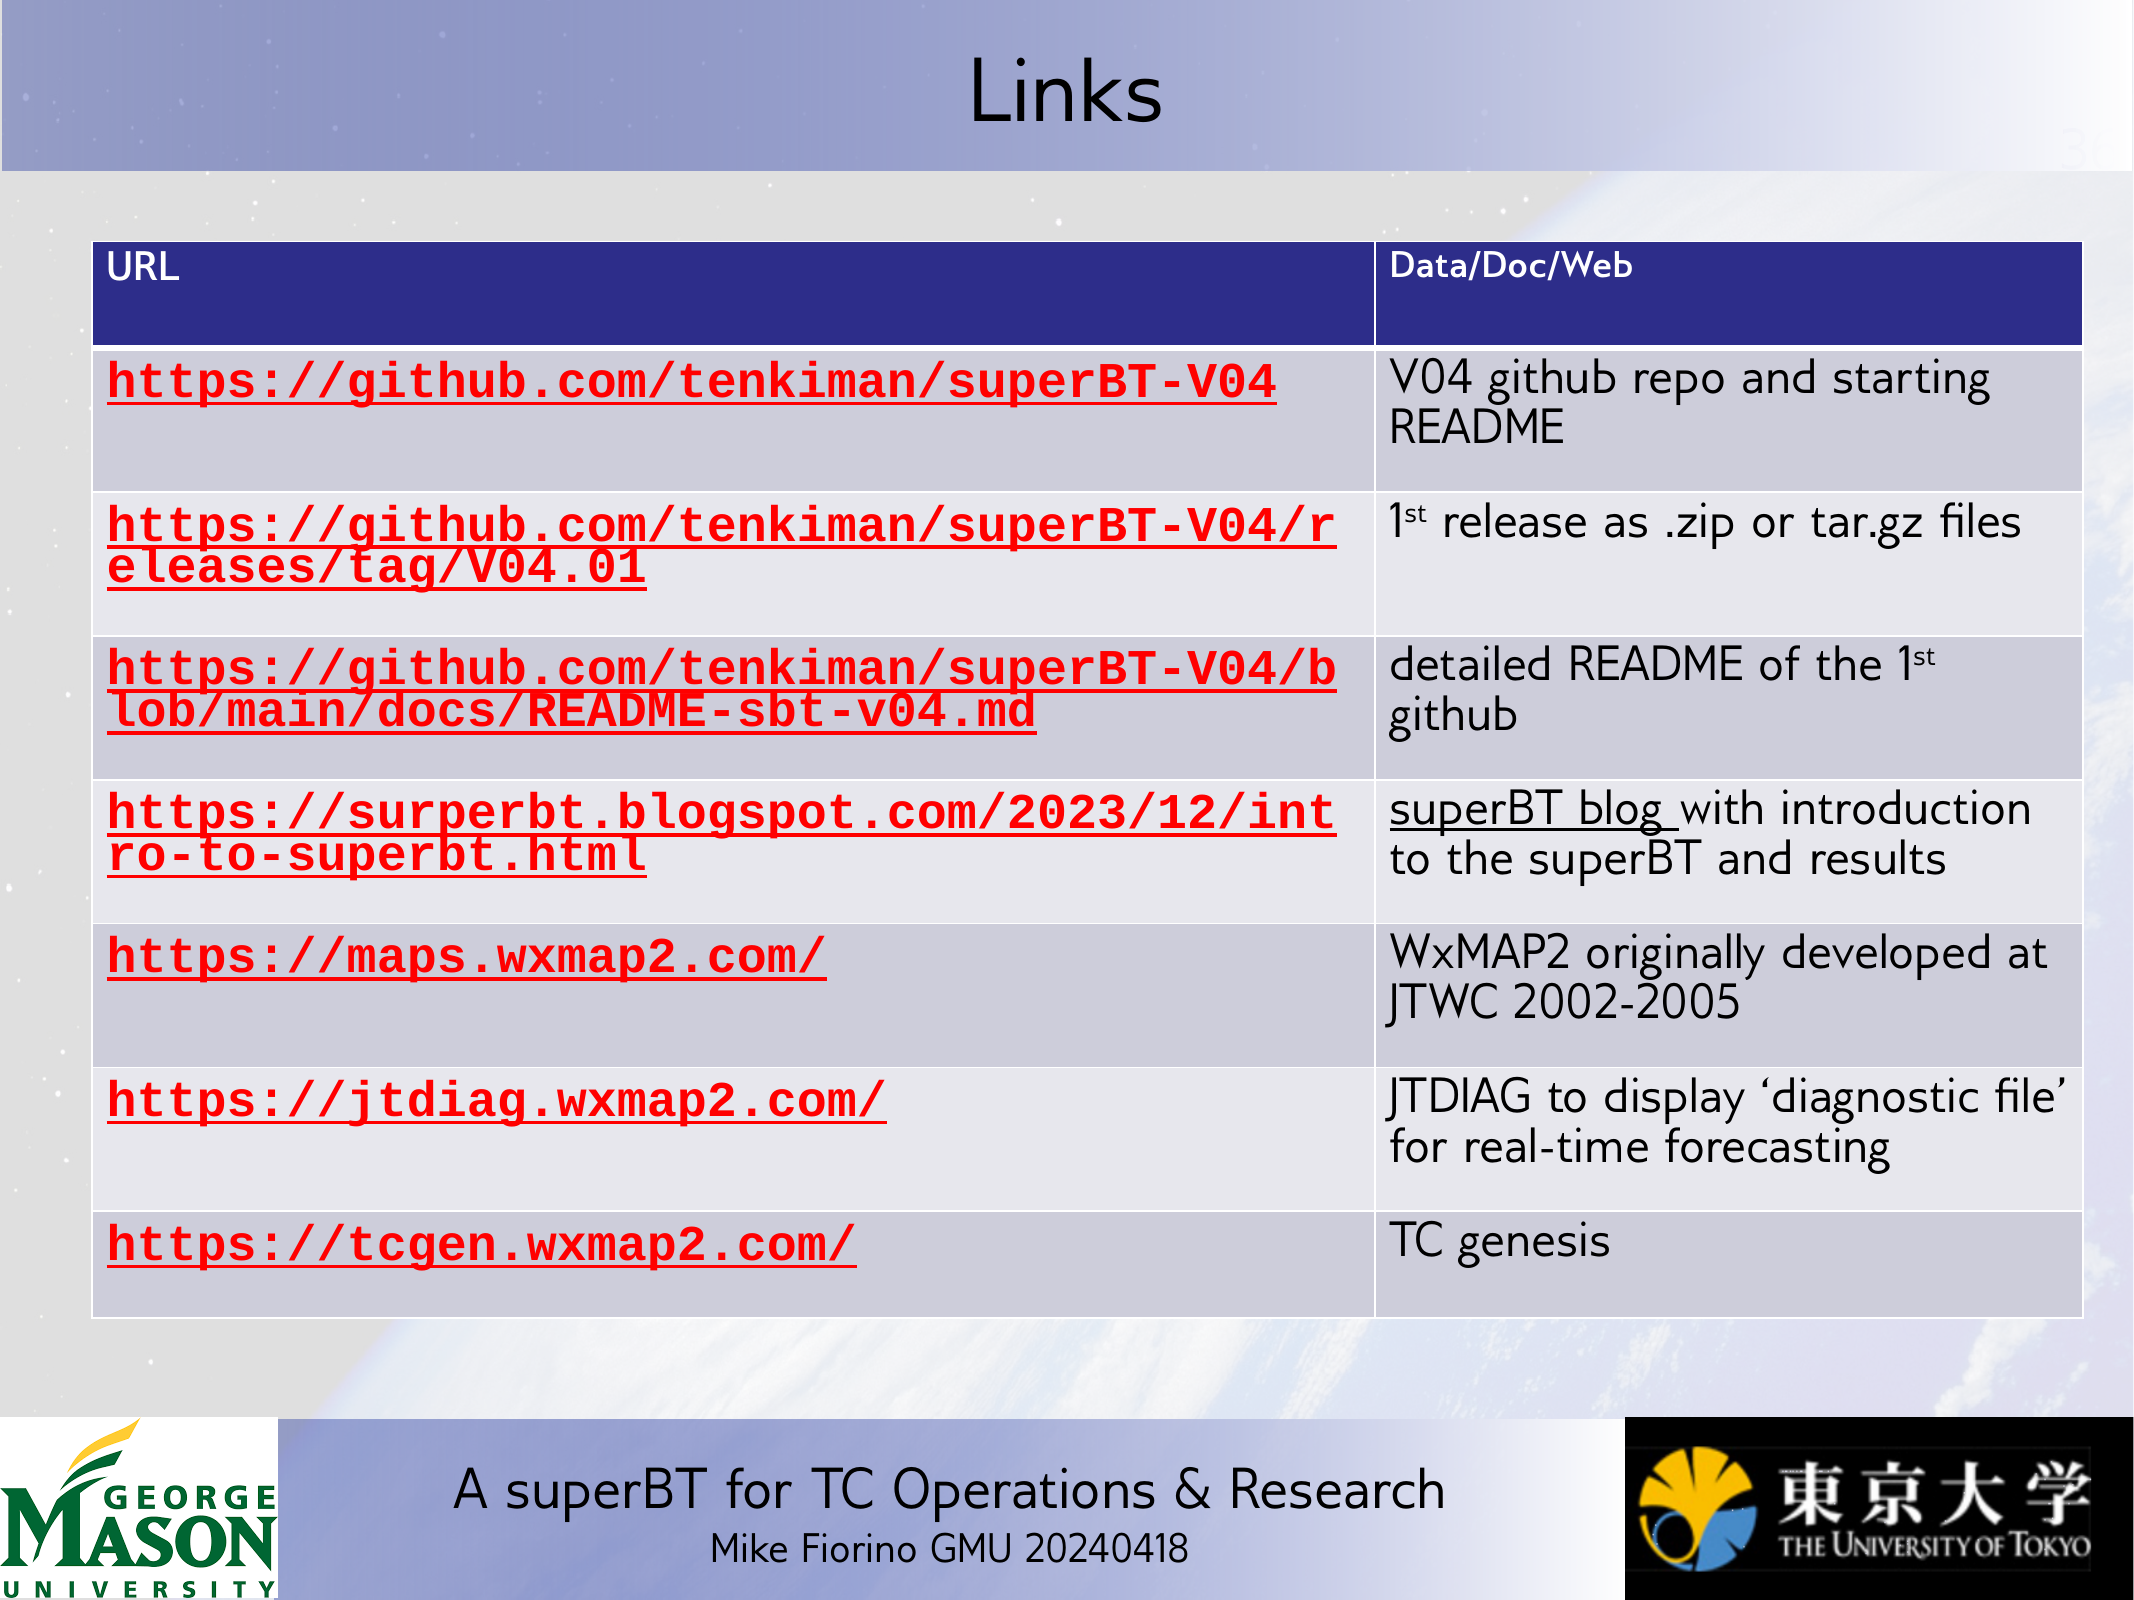

# Links
| URL | Data/Doc/Web |
| --- | --- |
| https://github.com/tenkiman/superBT-V04 | V04 github repo and starting README |
| https://github.com/tenkiman/superBT-V04/releases/tag/V04.01 | 1st release as .zip or tar.gz files |
| https://github.com/tenkiman/superBT-V04/blob/main/docs/README-sbt-v04.md | detailed README of the 1st github |
| https://surperbt.blogspot.com/2023/12/intro-to-superbt.html | superBT blog with introduction to the superBT and results |
| https://maps.wxmap2.com/ | WxMAP2 originally developed at JTWC 2002-2005 |
| https://jtdiag.wxmap2.com/ | JTDIAG to display ‘diagnostic file’ for real-time forecasting |
| https://tcgen.wxmap2.com/ | TC genesis |